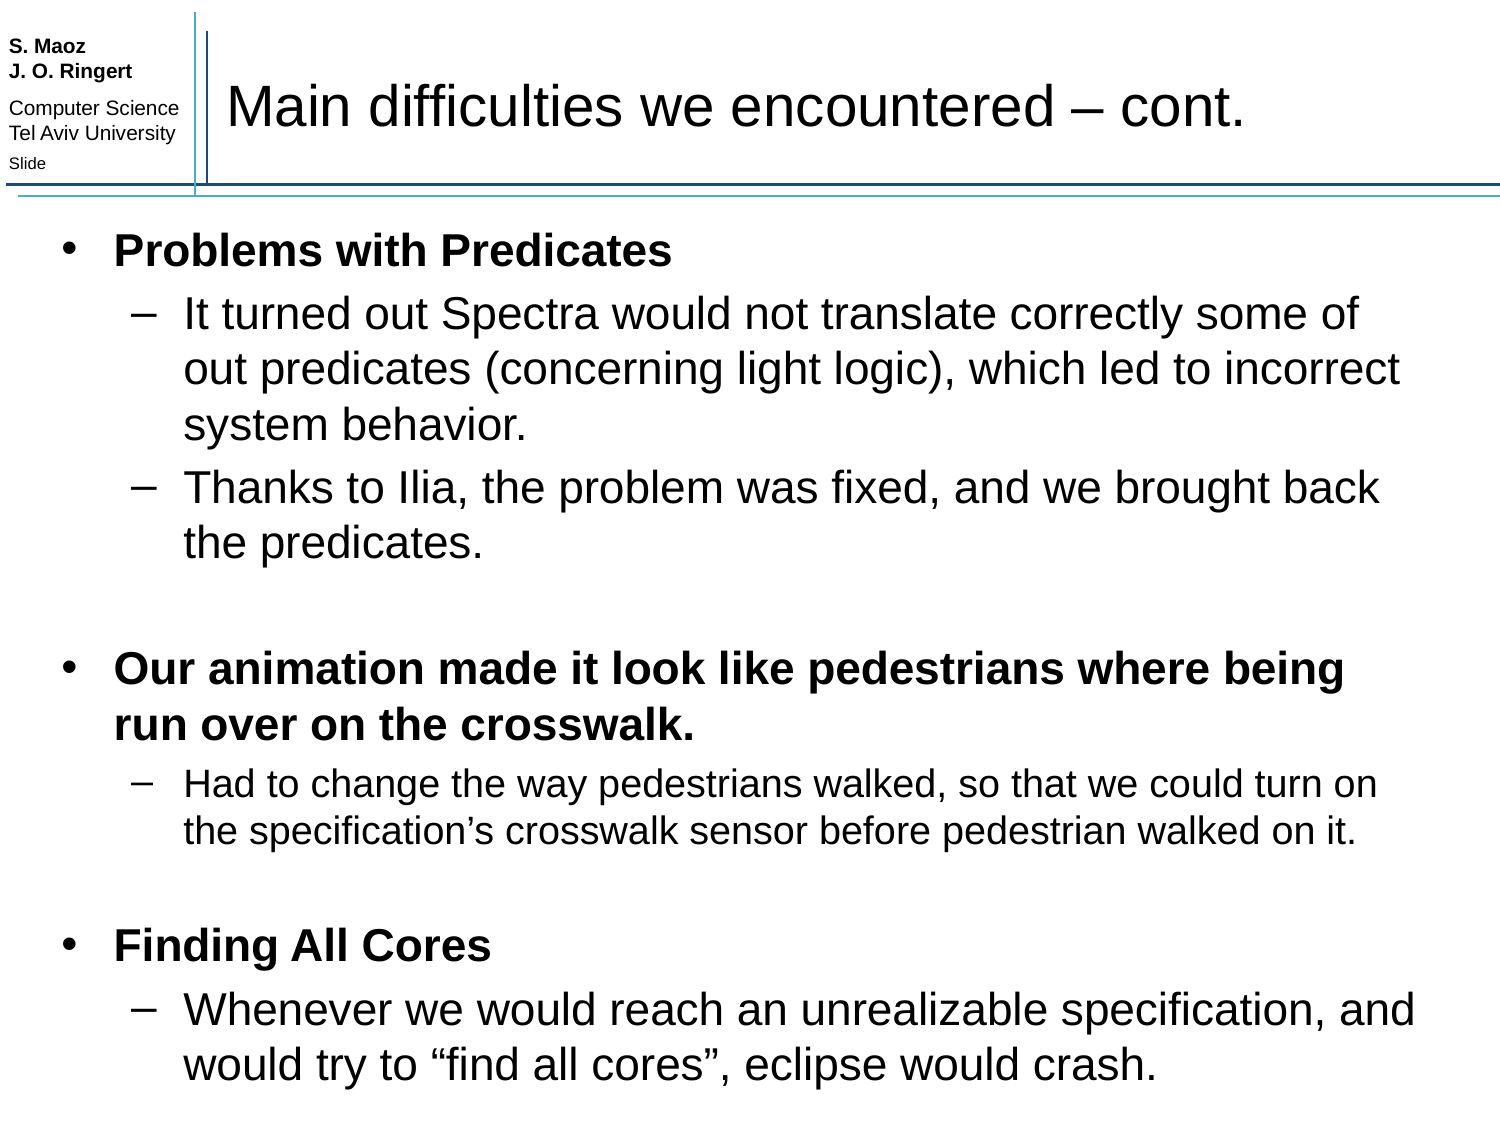

# Main difficulties we encountered – cont.
Problems with Predicates
It turned out Spectra would not translate correctly some of out predicates (concerning light logic), which led to incorrect system behavior.
Thanks to Ilia, the problem was fixed, and we brought back the predicates.

Our animation made it look like pedestrians where being run over on the crosswalk.
Had to change the way pedestrians walked, so that we could turn on the specification’s crosswalk sensor before pedestrian walked on it.

Finding All Cores
Whenever we would reach an unrealizable specification, and would try to “find all cores”, eclipse would crash.